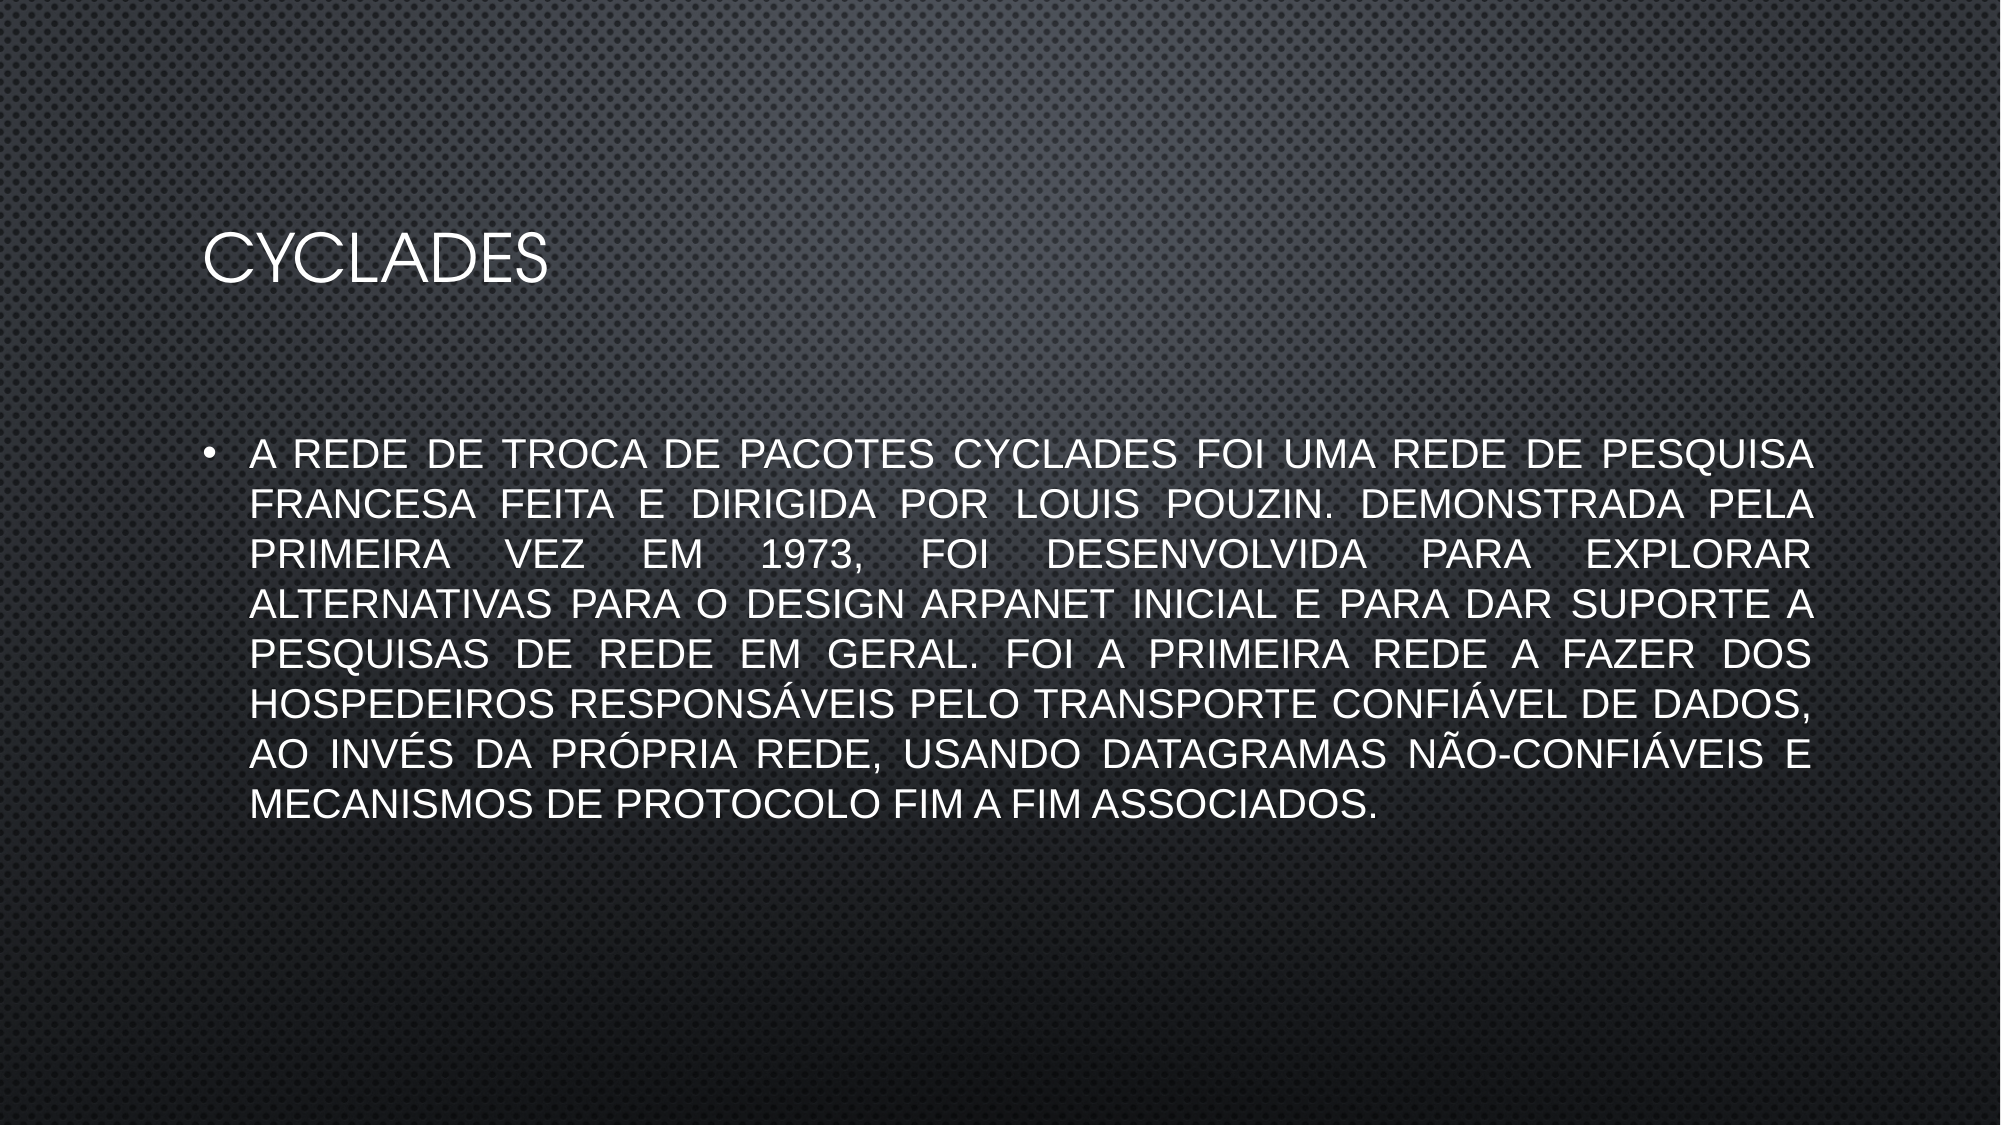

# CYCLADES
A rede de troca de pacotes CYCLADES foi uma rede de pesquisa francesa feita e dirigida por Louis Pouzin. Demonstrada pela primeira vez em 1973, foi desenvolvida para explorar alternativas para o design ARPANET inicial e para dar suporte a pesquisas de rede em geral. Foi a primeira rede a fazer dos hospedeiros responsáveis pelo transporte confiável de dados, ao invés da própria rede, usando datagramas não-confiáveis e mecanismos de protocolo fim a fim associados.